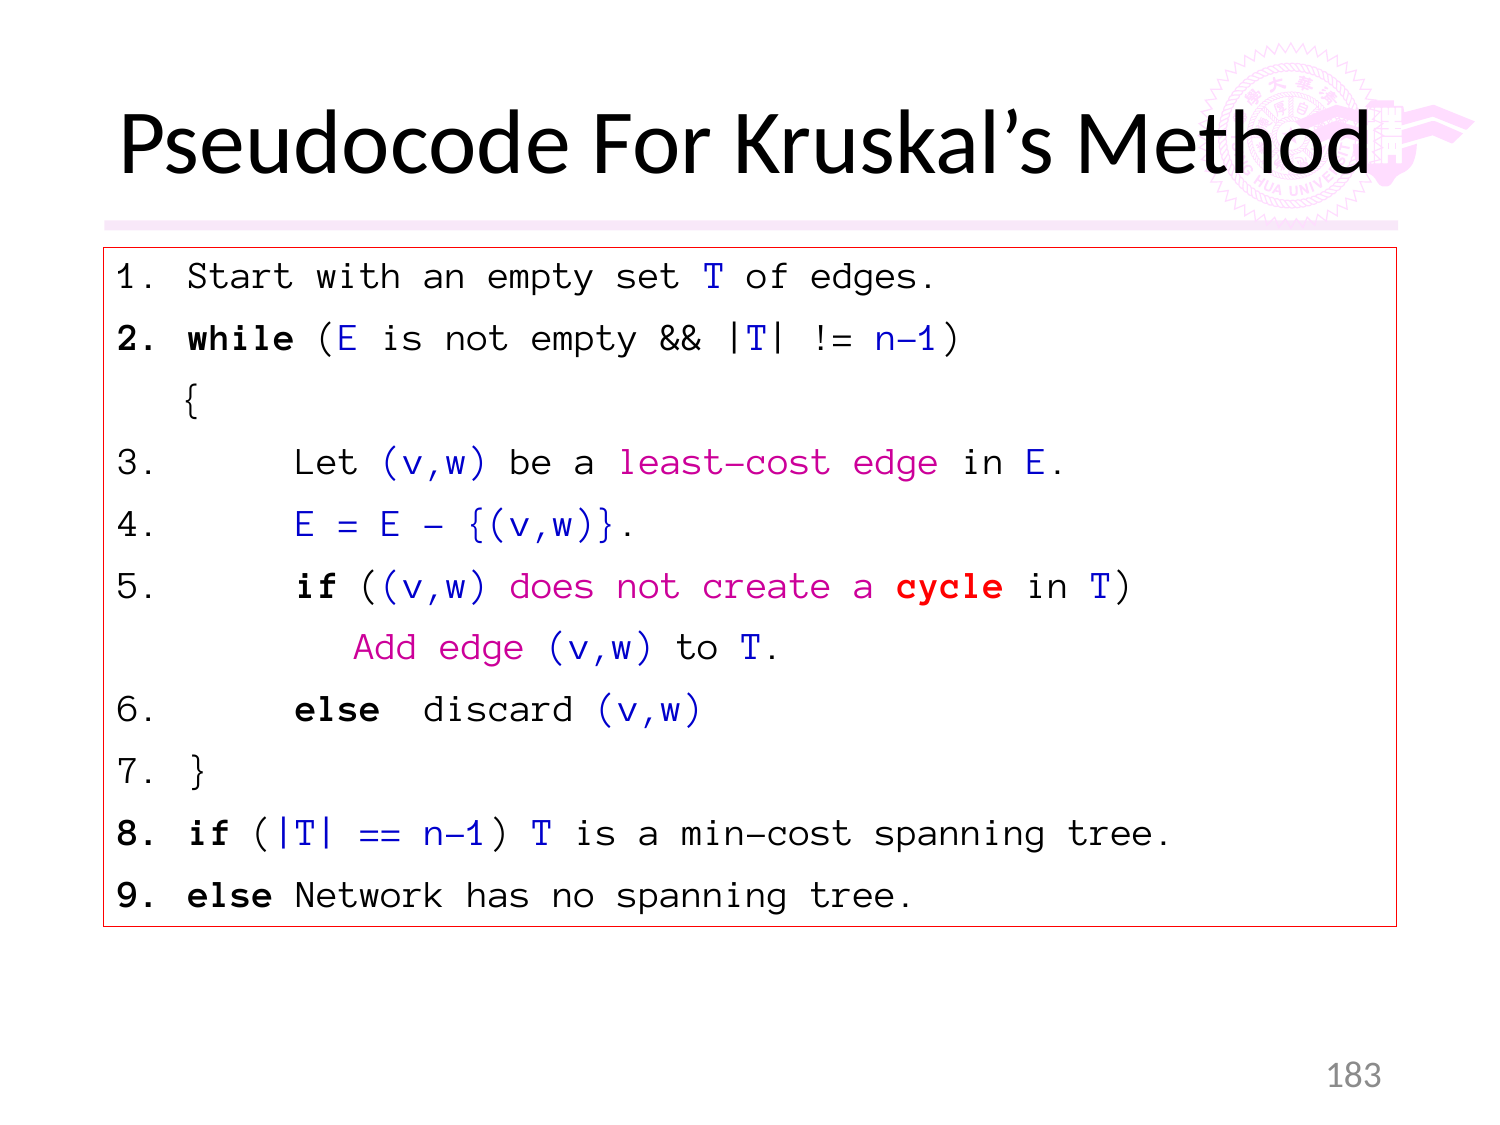

# Pseudocode For Kruskal’s Method
Start with an empty set T of edges.
while (E is not empty && |T| != n-1)
   {
     Let (v,w) be a least-cost edge in E.
     E = E - {(v,w)}. // delete edge from E
     if ((v,w) does not create a cycle in T)
           Add edge (v,w) to T.
     else  discard (v,w)
}
if (|T| == n-1) T is a min-cost spanning tree.
else Network has no spanning tree.

183